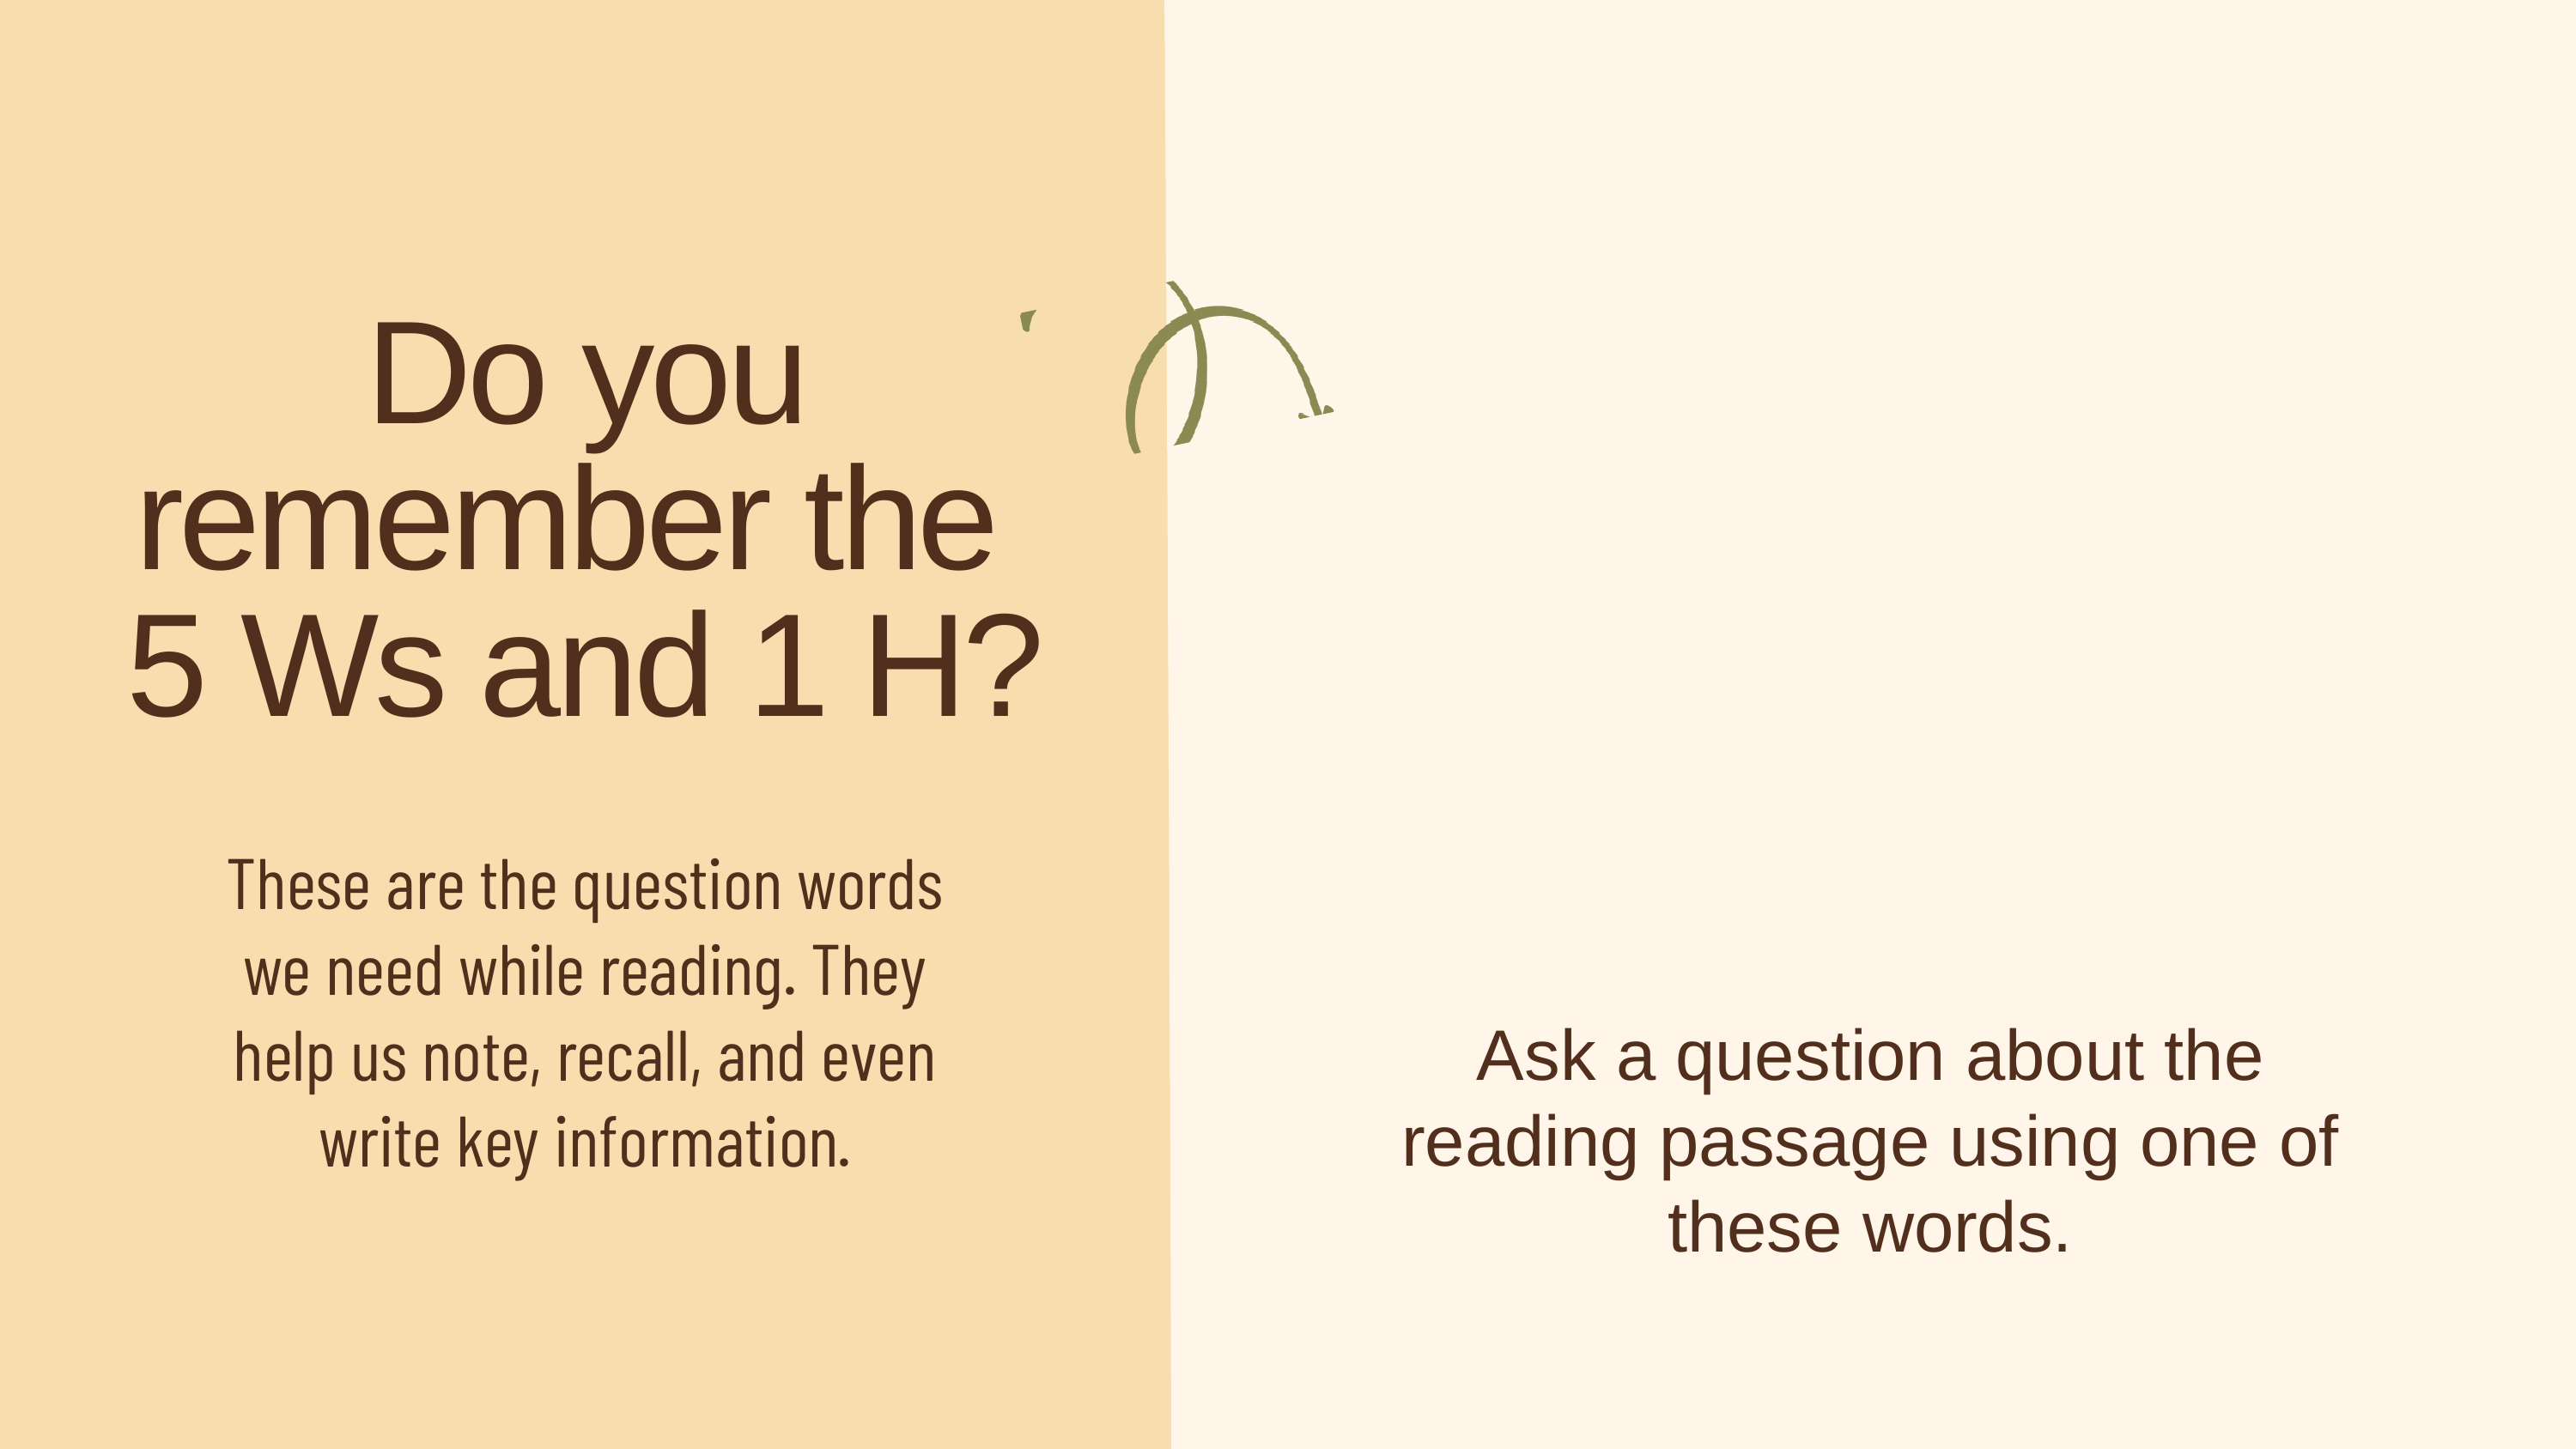

WHO
WHEN
Do you remember the
5 Ws and 1 H?
These are the question words we need while reading. They help us note, recall, and even write key information.
WHY
WHAT
WHERE
HOW
Ask a question about the reading passage using one of these words.